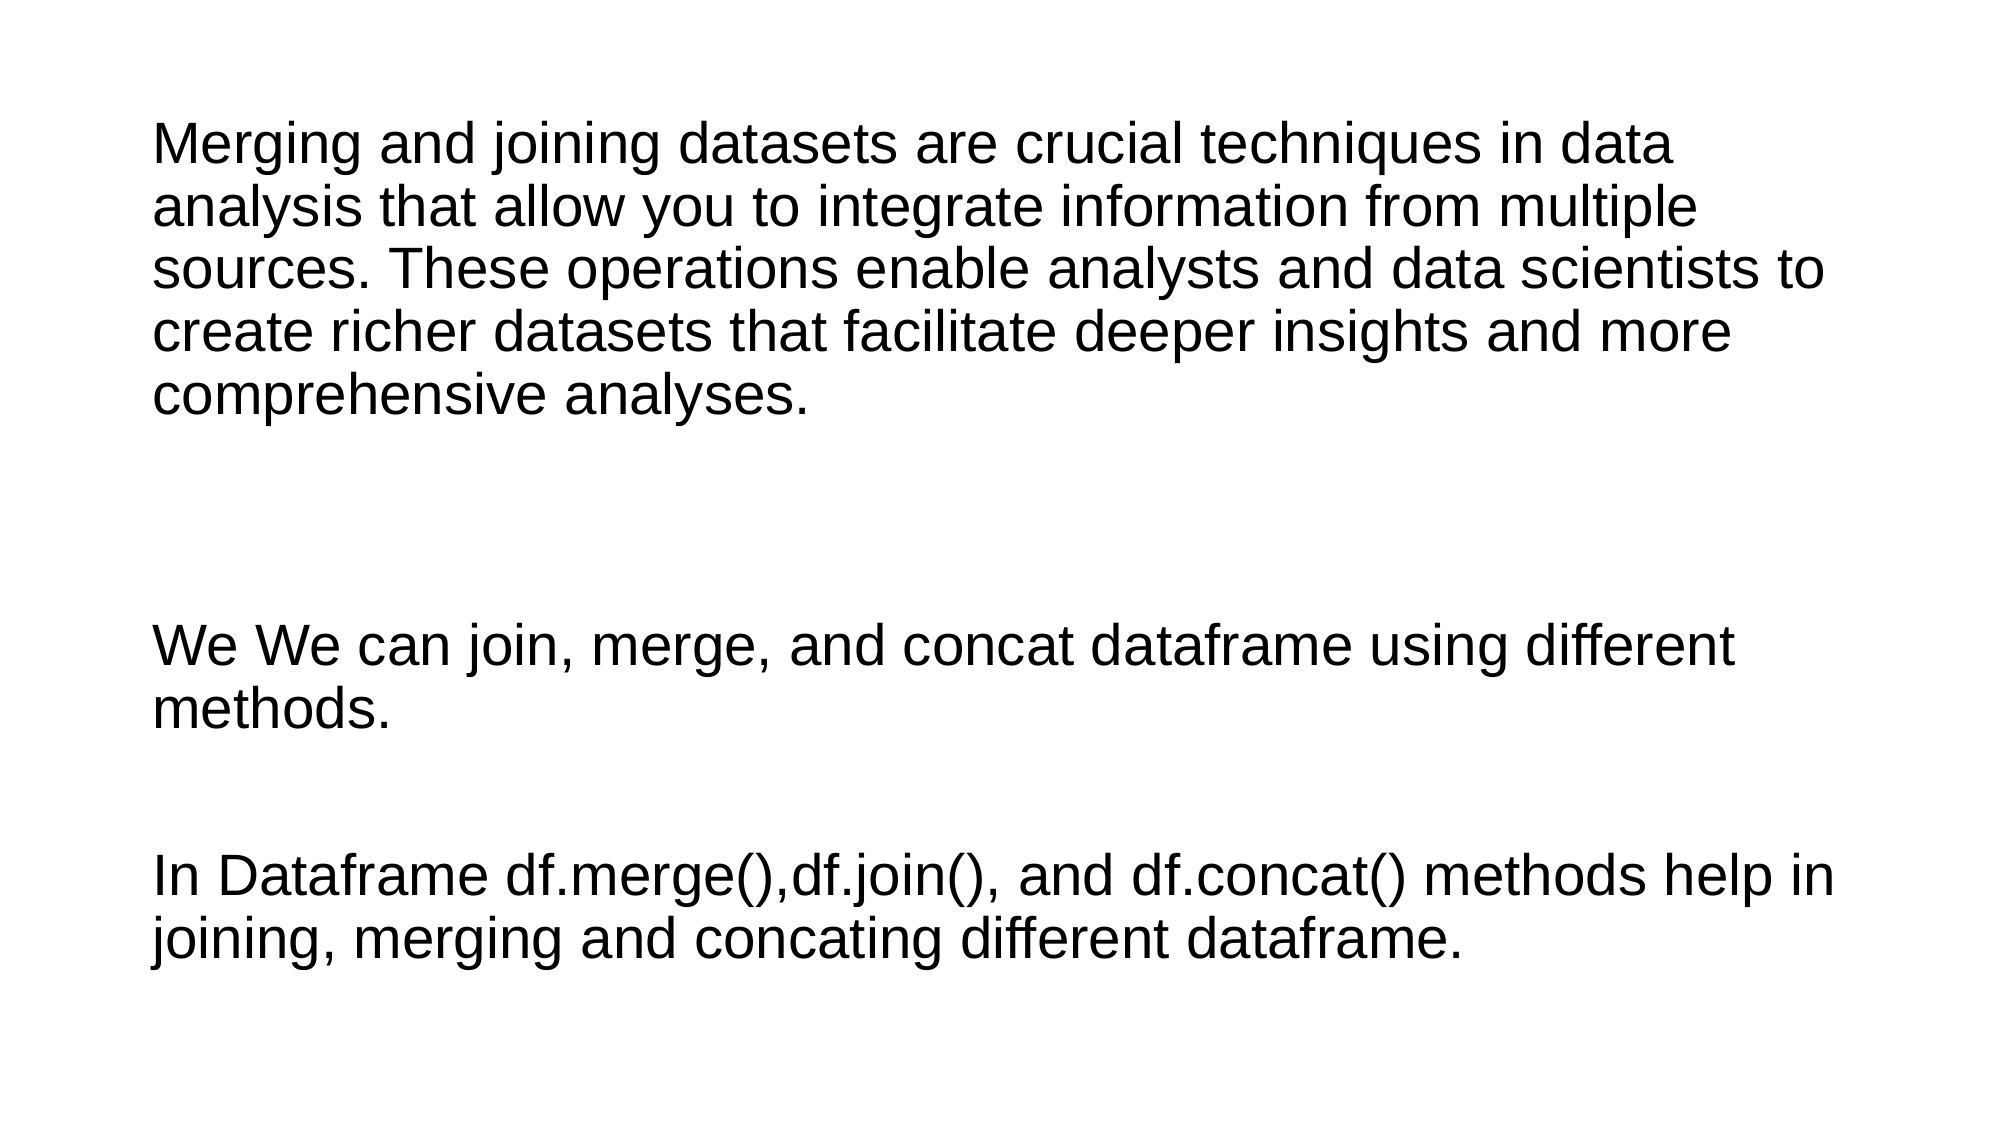

Merging and joining datasets are crucial techniques in data analysis that allow you to integrate information from multiple sources. These operations enable analysts and data scientists to create richer datasets that facilitate deeper insights and more comprehensive analyses.

We We can join, merge, and concat dataframe using different methods.

In Dataframe df.merge(),df.join(), and df.concat() methods help in joining, merging and concating different dataframe.